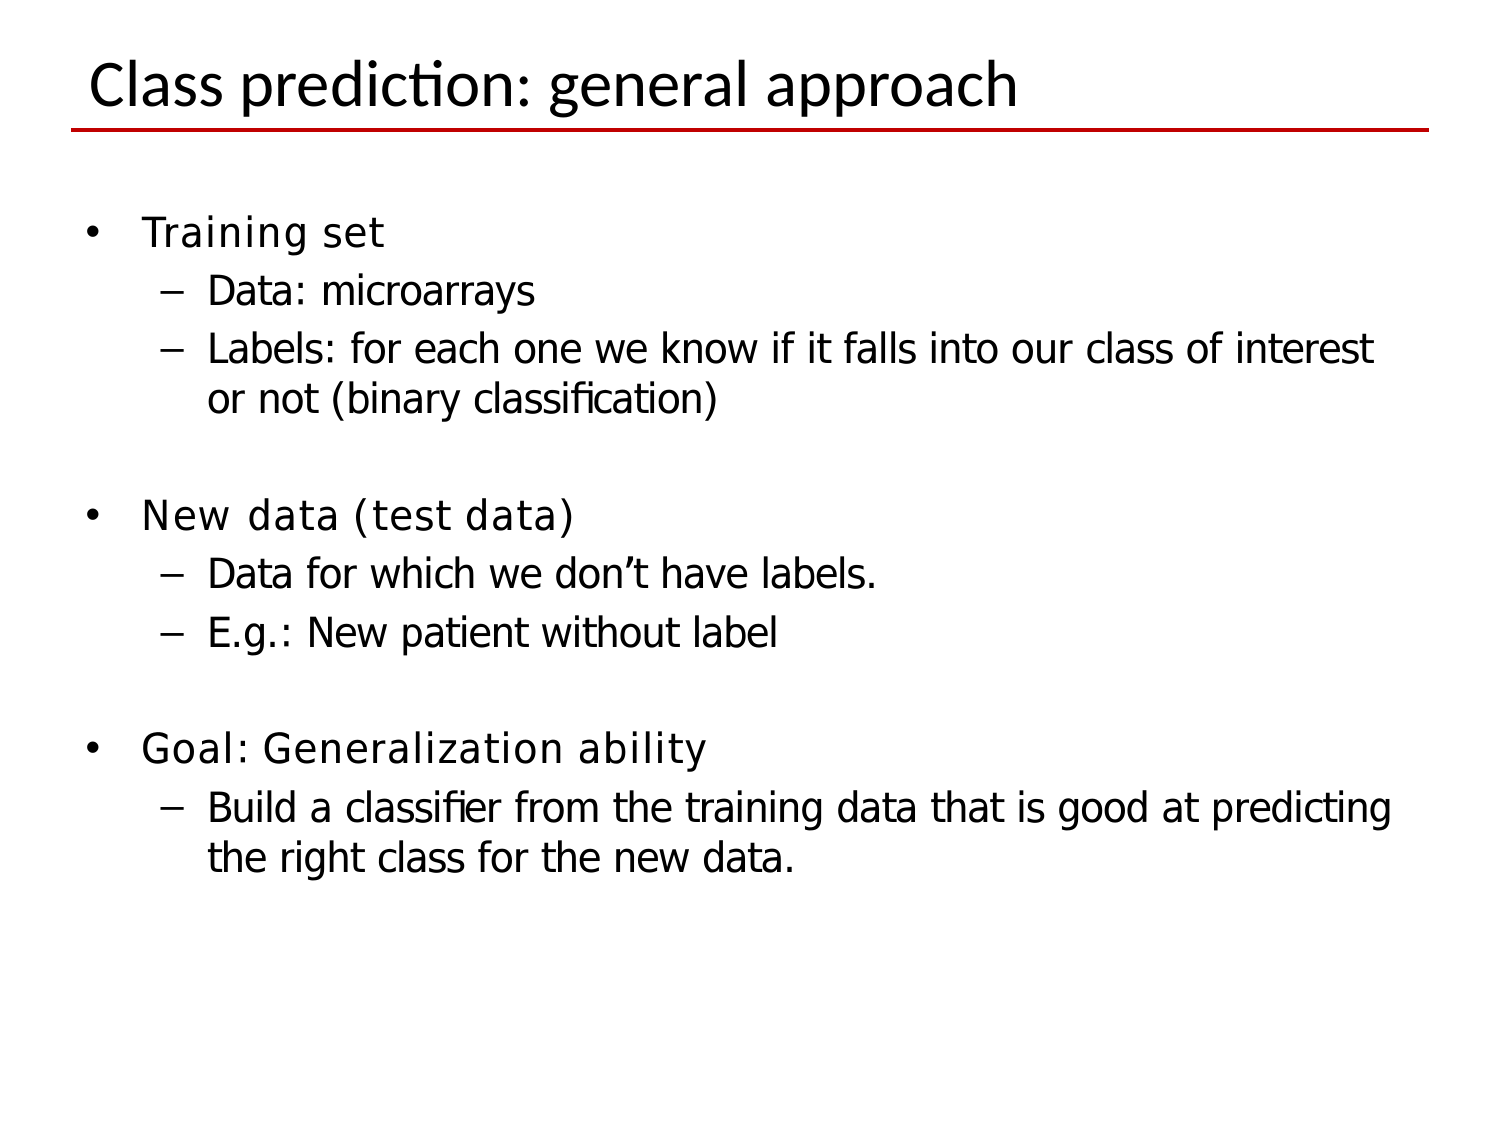

Class prediction: general approach
Training set
Data: microarrays
Labels: for each one we know if it falls into our class of interest or not (binary classification)

New data (test data)
Data for which we don’t have labels.
E.g.: New patient without label

Goal: Generalization ability
Build a classifier from the training data that is good at predicting the right class for the new data.